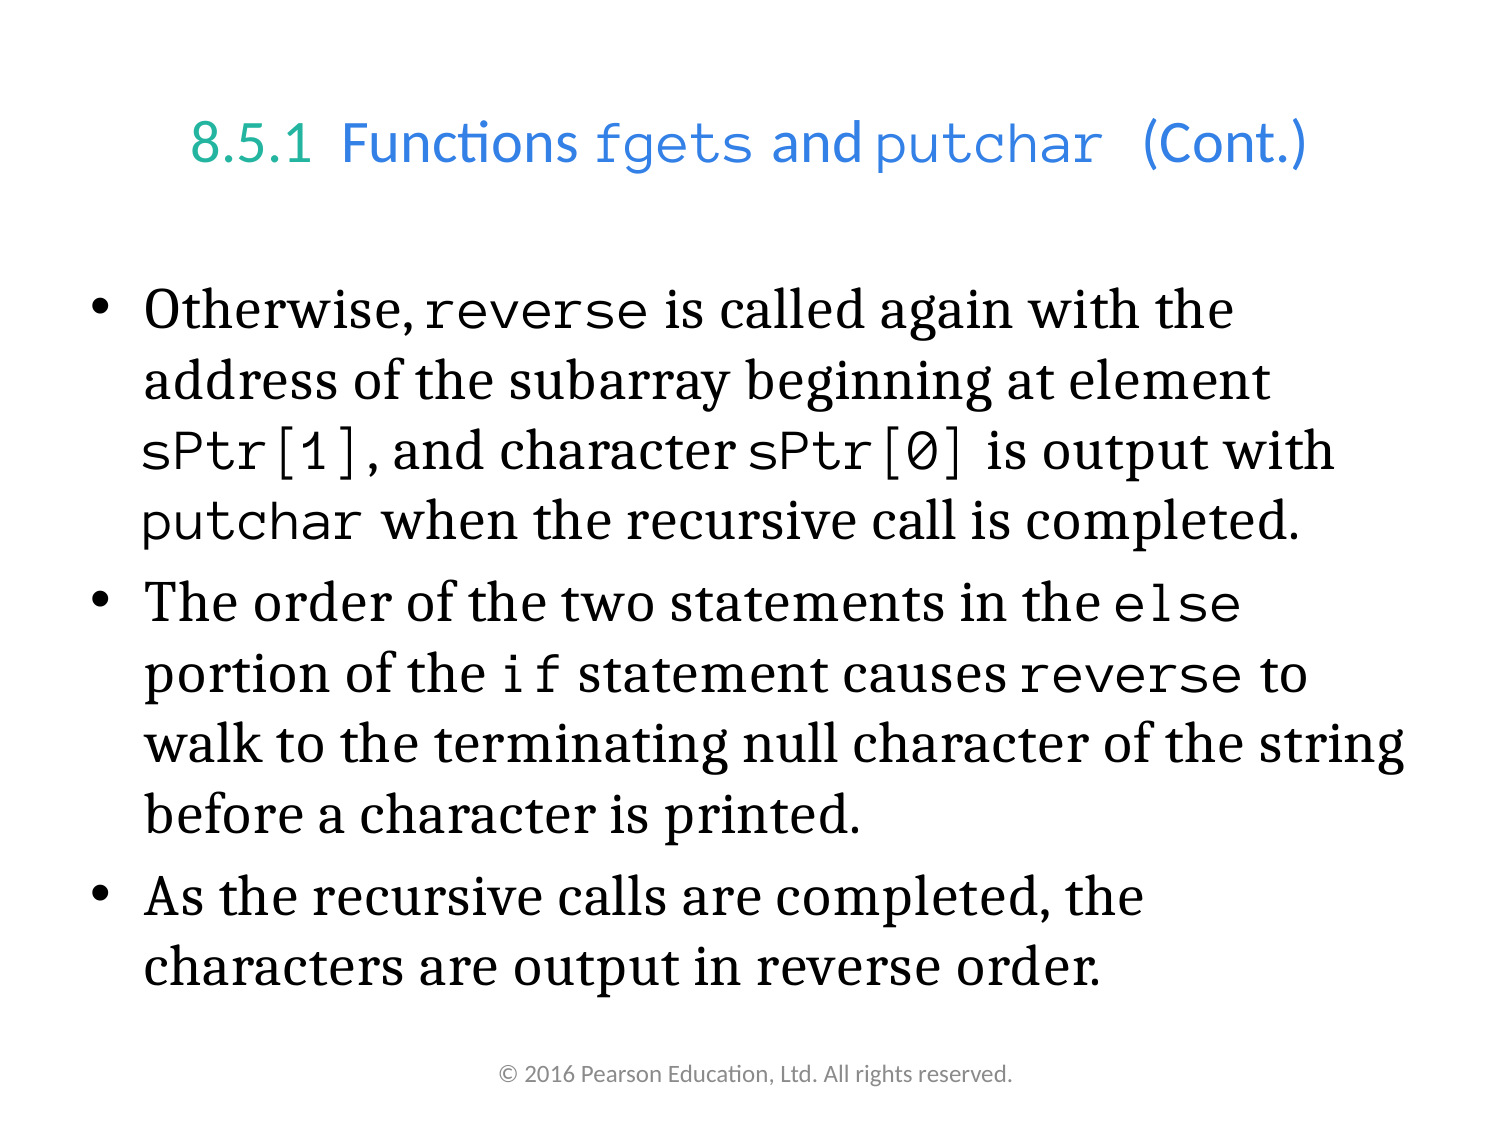

# 8.5.1  Functions fgets and putchar (Cont.)
Otherwise, reverse is called again with the address of the subarray beginning at element sPtr[1], and character sPtr[0] is output with putchar when the recursive call is completed.
The order of the two statements in the else portion of the if statement causes reverse to walk to the terminating null character of the string before a character is printed.
As the recursive calls are completed, the characters are output in reverse order.
© 2016 Pearson Education, Ltd. All rights reserved.